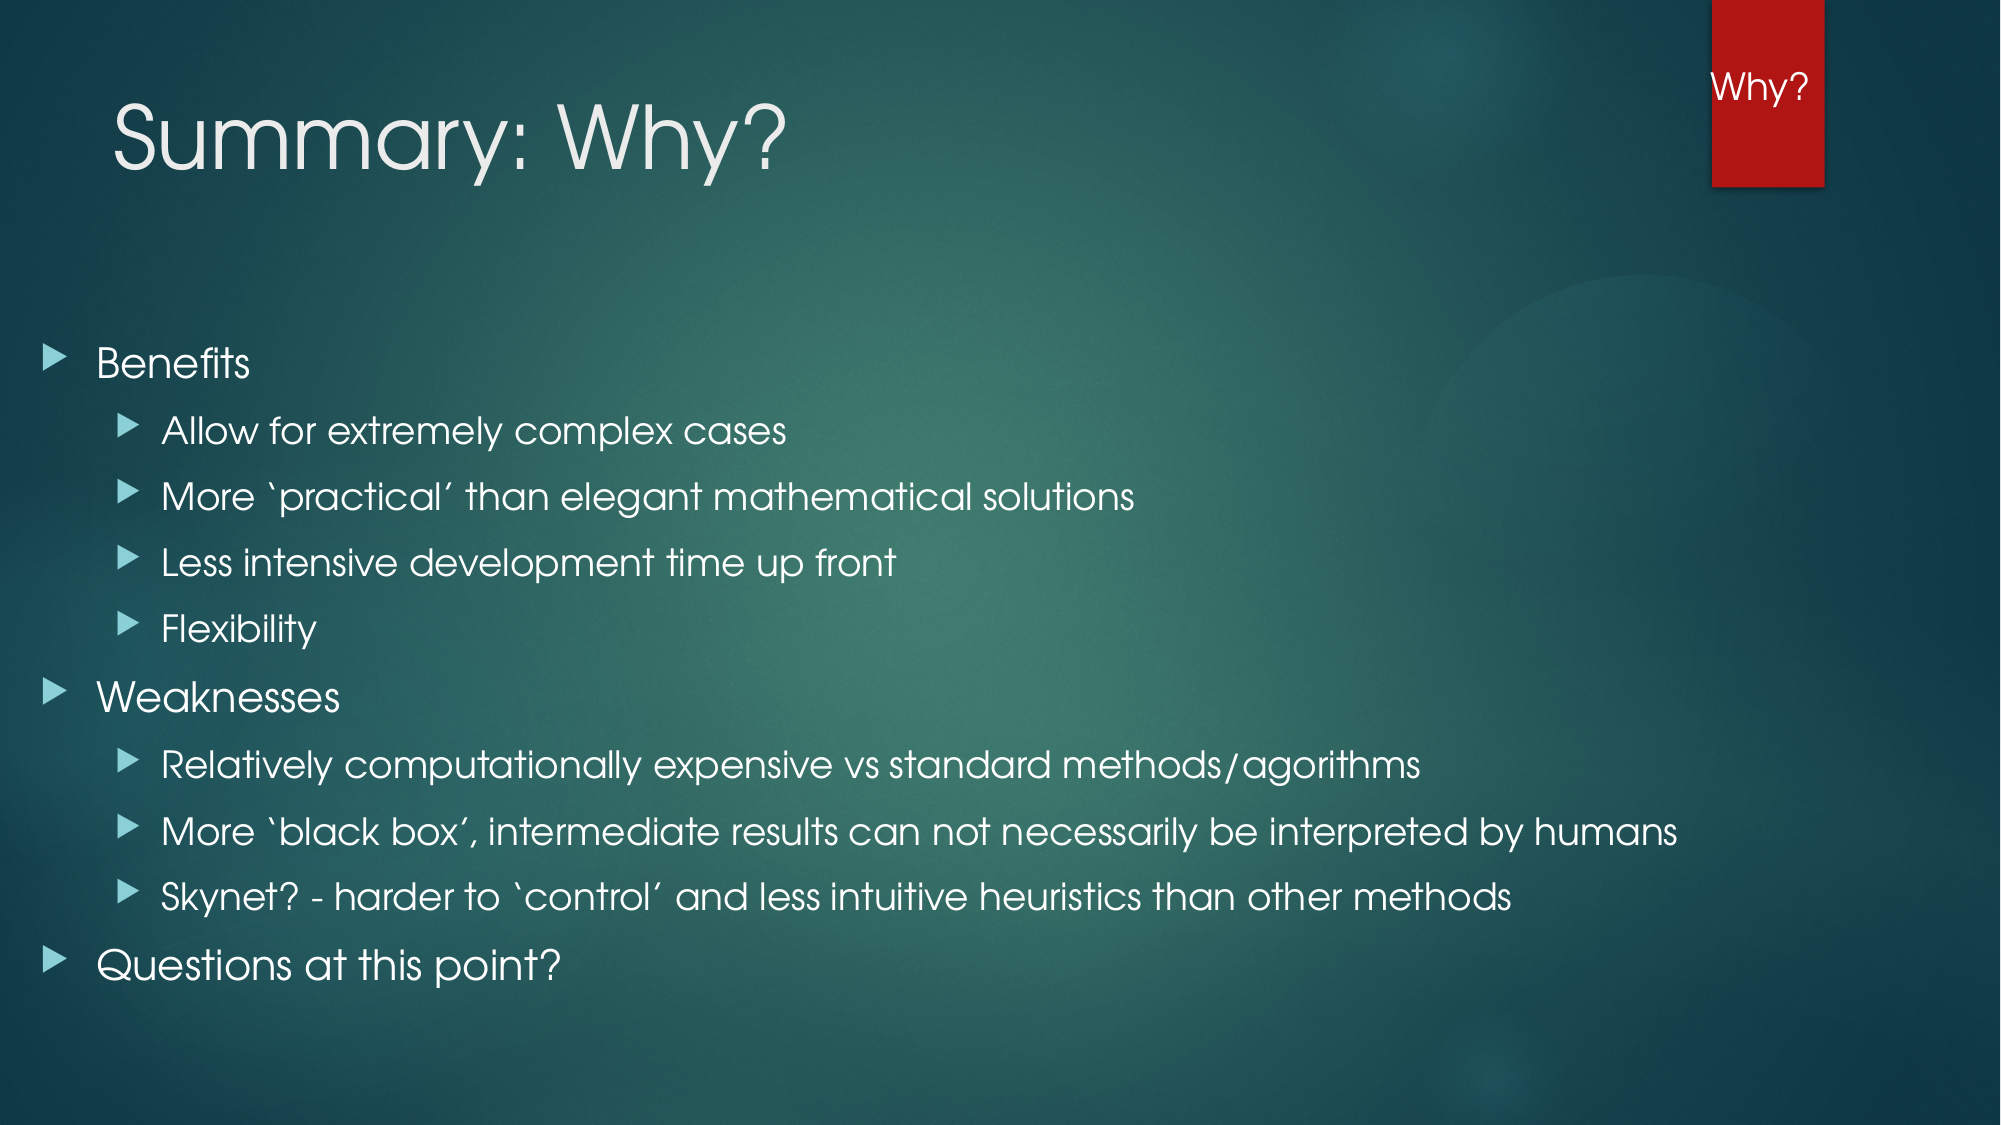

Why?
# Summary: Why?
Benefits
Allow for extremely complex cases
More ‘practical’ than elegant mathematical solutions
Less intensive development time up front
Flexibility
Weaknesses
Relatively computationally expensive vs standard methods/agorithms
More ‘black box’, intermediate results can not necessarily be interpreted by humans
Skynet? - harder to ‘control’ and less intuitive heuristics than other methods
Questions at this point?